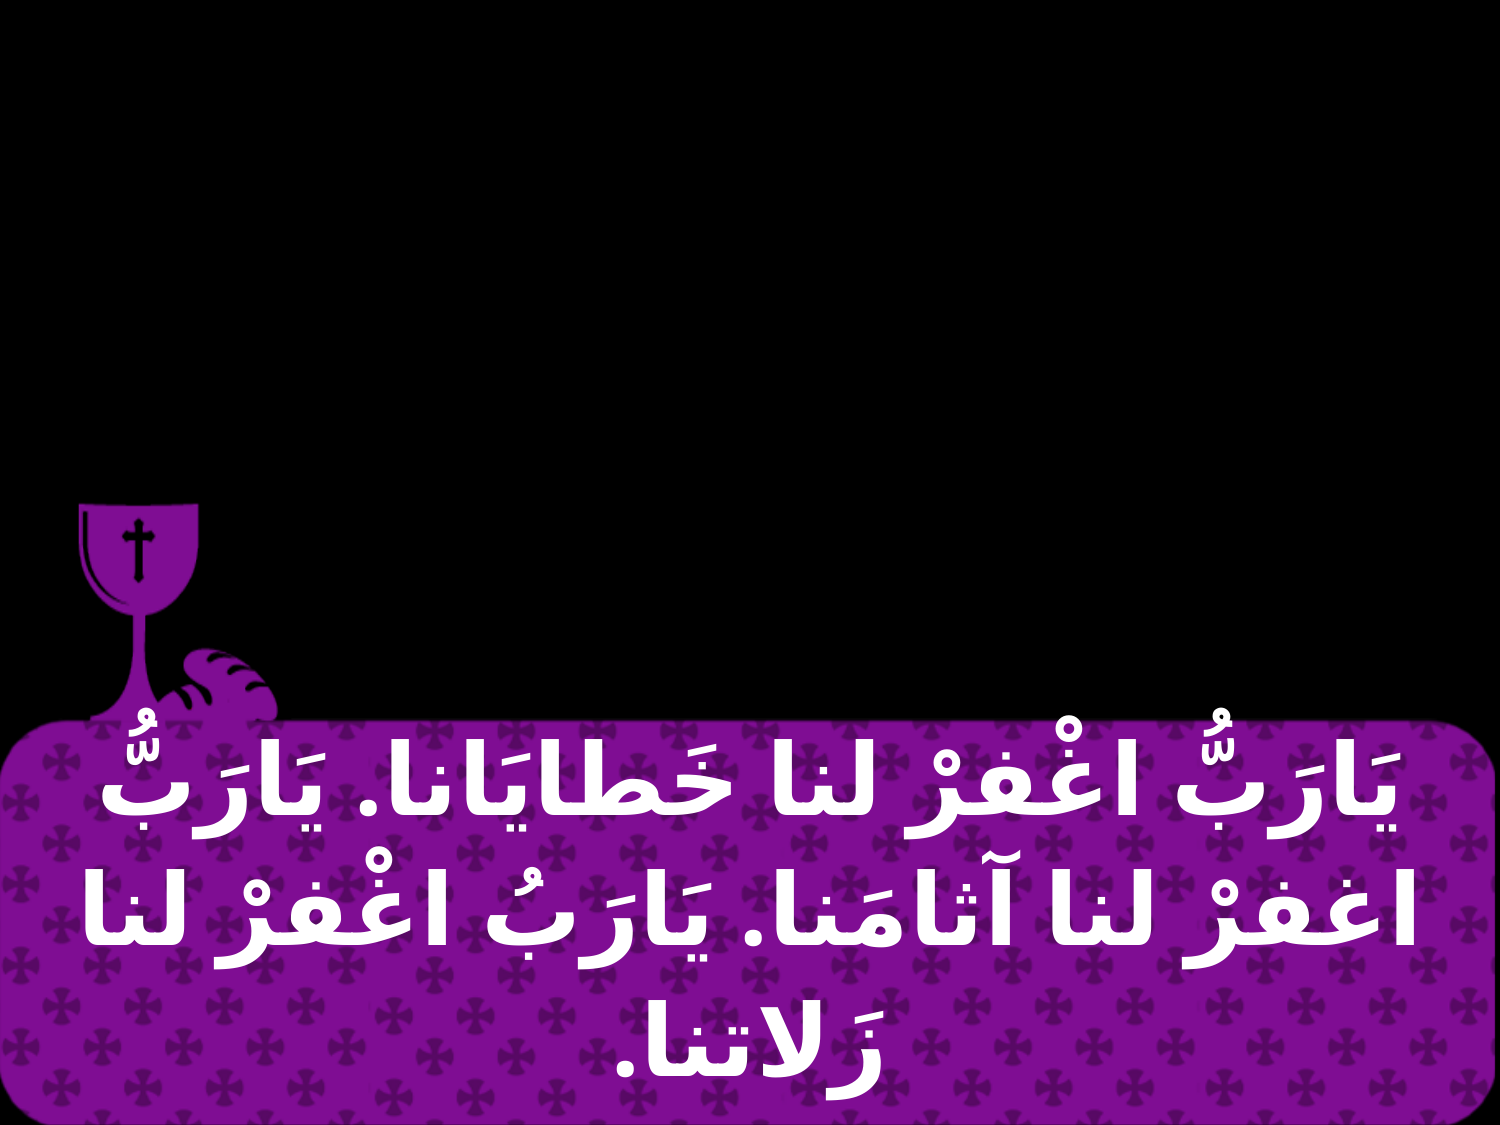

| يَارَبُّ اغْفرْ لنا خَطايَانا. يَارَبُّ اغفرْ لنا آثامَنا. يَارَبُ اغْفرْ لنا زَلاتنا. |
| --- |